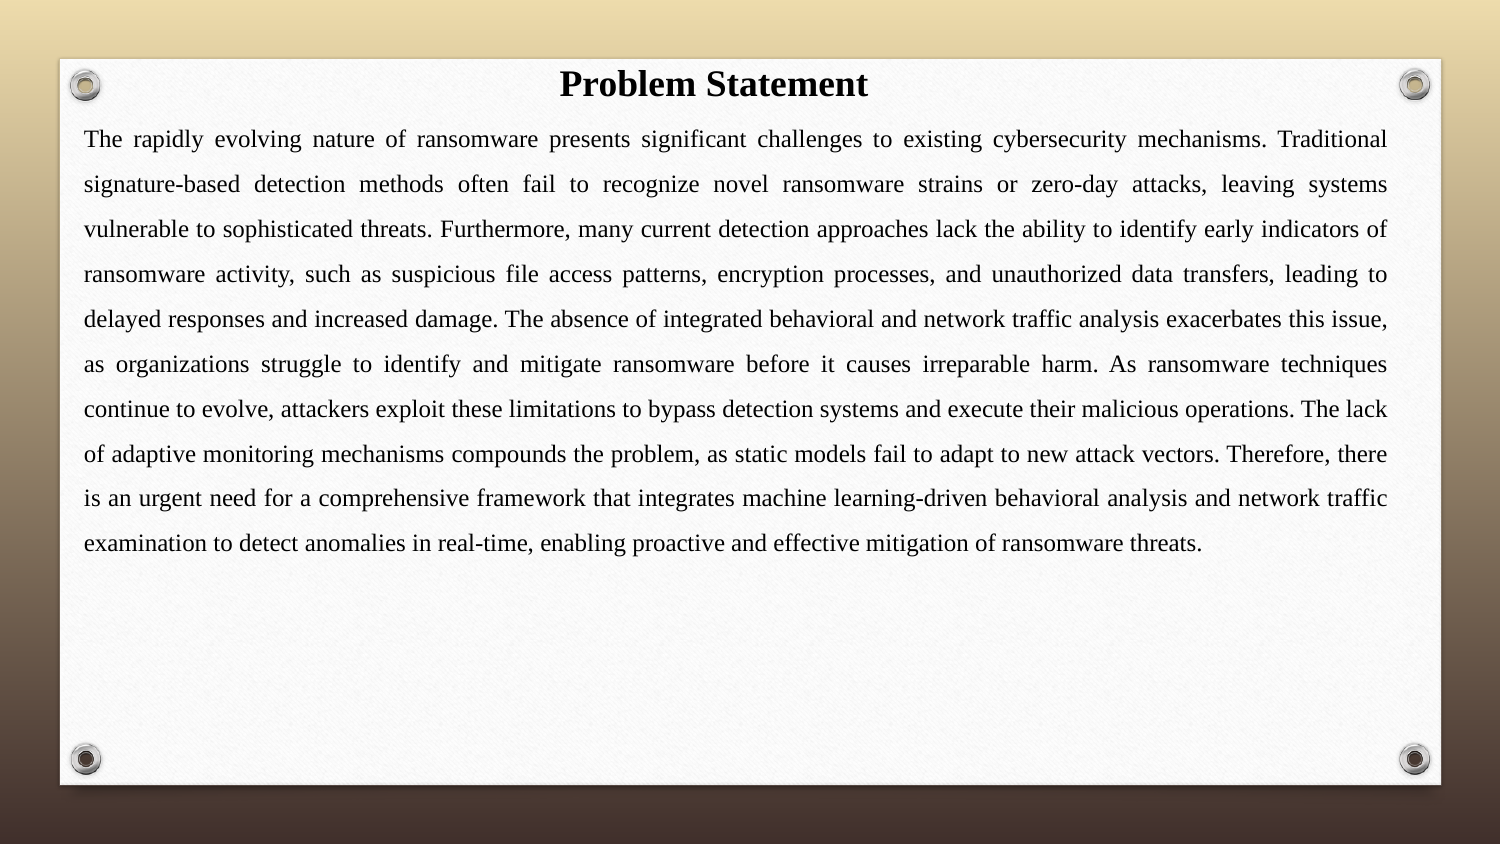

# Problem Statement
The rapidly evolving nature of ransomware presents significant challenges to existing cybersecurity mechanisms. Traditional signature-based detection methods often fail to recognize novel ransomware strains or zero-day attacks, leaving systems vulnerable to sophisticated threats. Furthermore, many current detection approaches lack the ability to identify early indicators of ransomware activity, such as suspicious file access patterns, encryption processes, and unauthorized data transfers, leading to delayed responses and increased damage. The absence of integrated behavioral and network traffic analysis exacerbates this issue, as organizations struggle to identify and mitigate ransomware before it causes irreparable harm. As ransomware techniques continue to evolve, attackers exploit these limitations to bypass detection systems and execute their malicious operations. The lack of adaptive monitoring mechanisms compounds the problem, as static models fail to adapt to new attack vectors. Therefore, there is an urgent need for a comprehensive framework that integrates machine learning-driven behavioral analysis and network traffic examination to detect anomalies in real-time, enabling proactive and effective mitigation of ransomware threats.